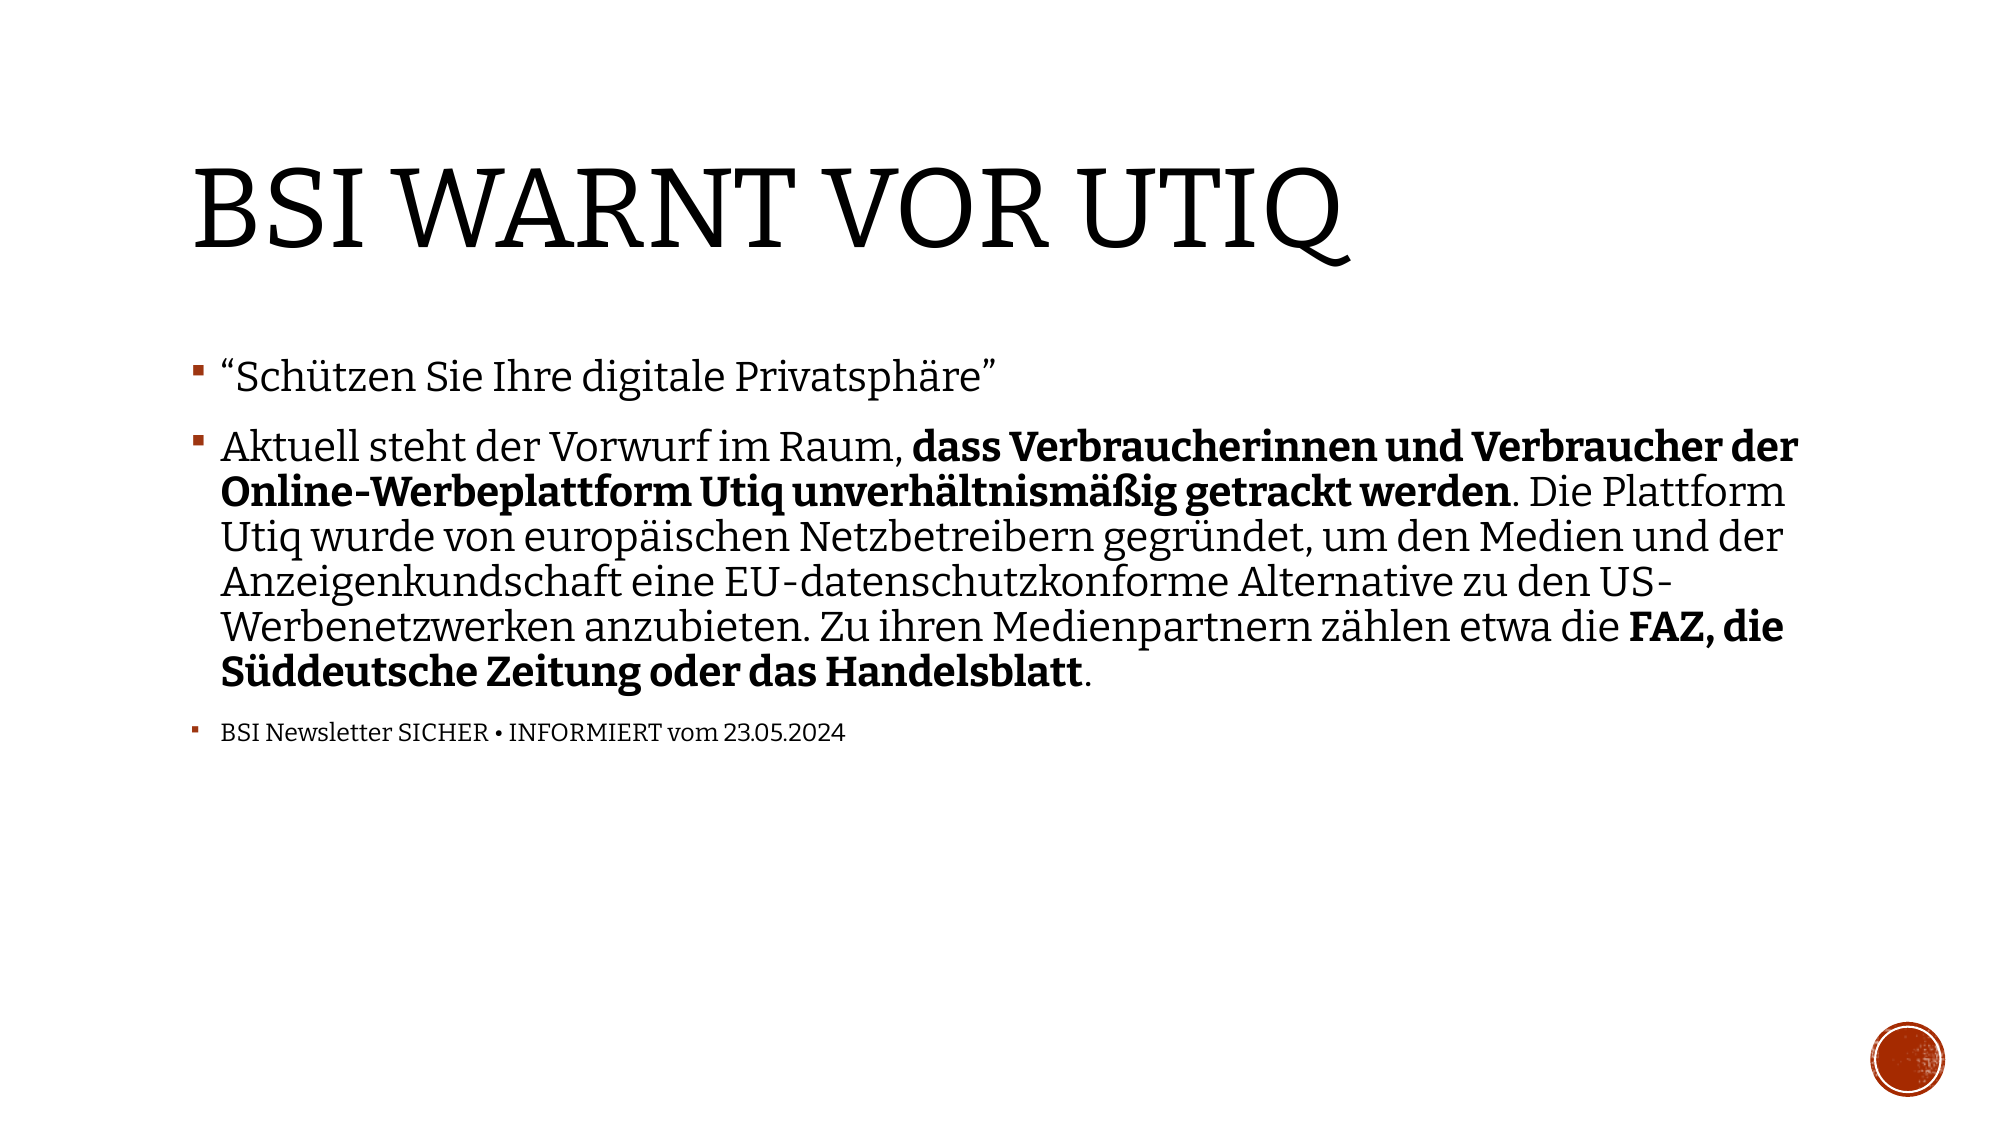

# BSI warnt vor UTIQ
“Schützen Sie Ihre digitale Privatsphäre”
Aktuell steht der Vorwurf im Raum, dass Verbraucherinnen und Verbraucher der Online-Werbeplattform Utiq unverhältnismäßig getrackt werden. Die Plattform Utiq wurde von europäischen Netzbetreibern gegründet, um den Medien und der Anzeigenkundschaft eine EU-datenschutzkonforme Alternative zu den US-Werbenetzwerken anzubieten. Zu ihren Medienpartnern zählen etwa die FAZ, die Süddeutsche Zeitung oder das Handelsblatt.
BSI Newsletter SICHER • INFORMIERT vom 23.05.2024